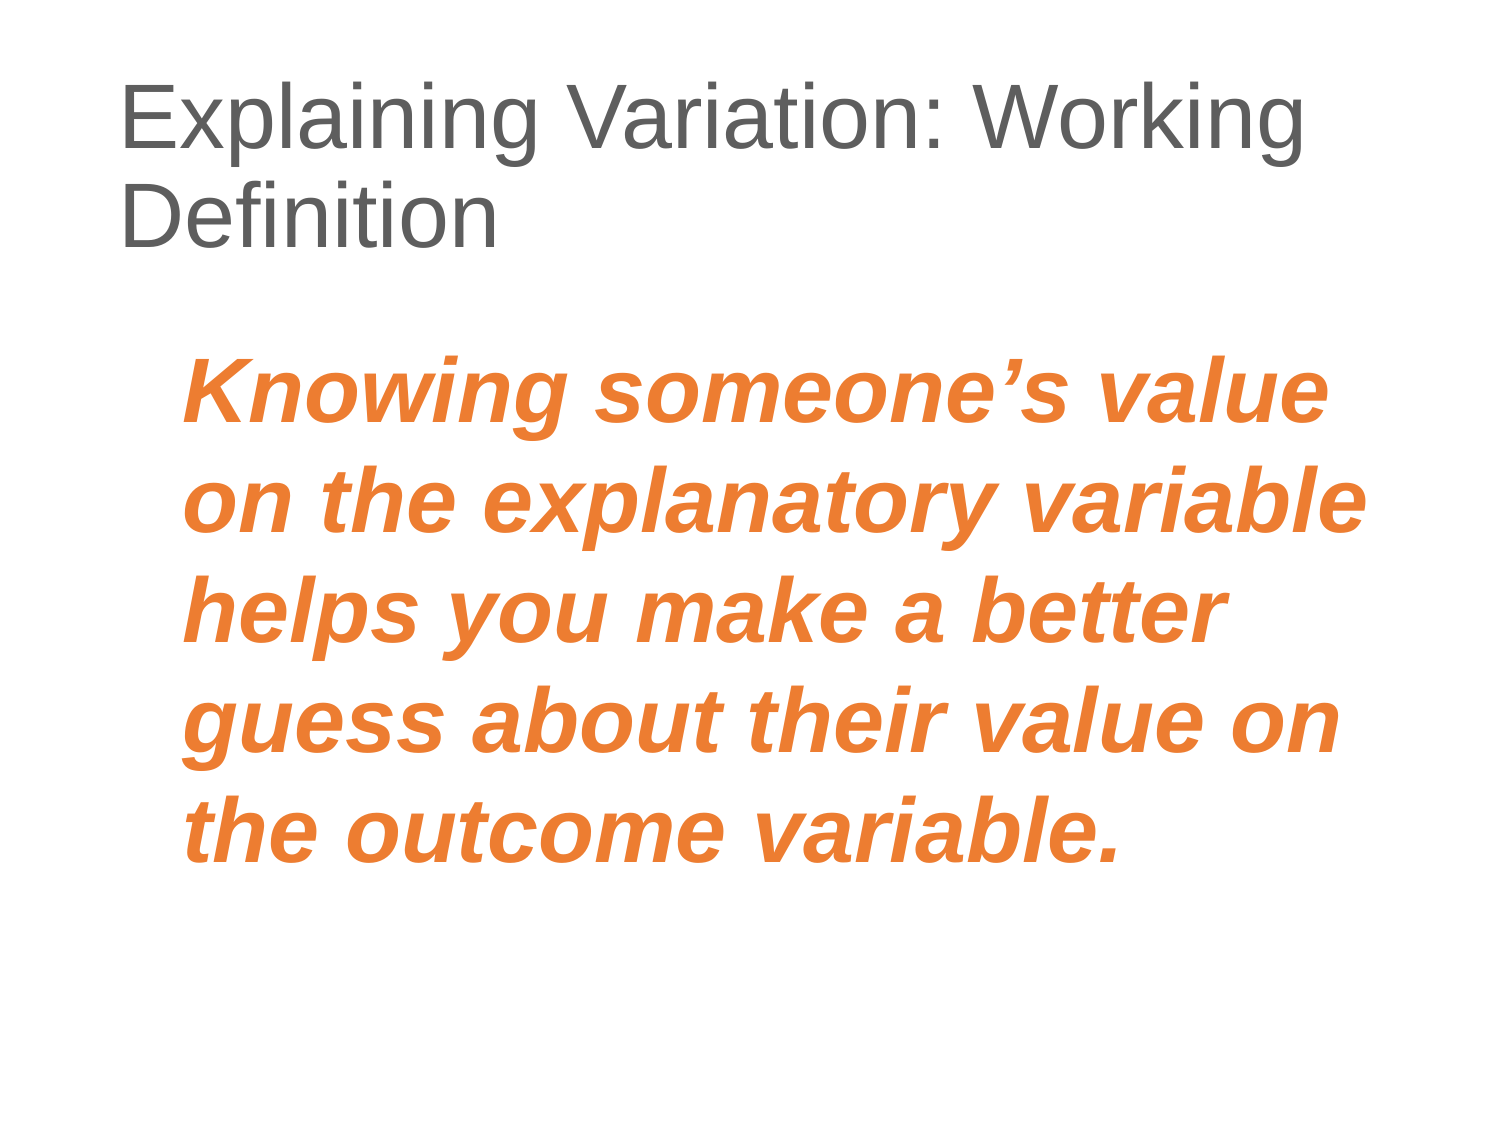

# Explaining Variation: Working Definition
Knowing someone’s value on the explanatory variable helps you make a better guess about their value on the outcome variable.